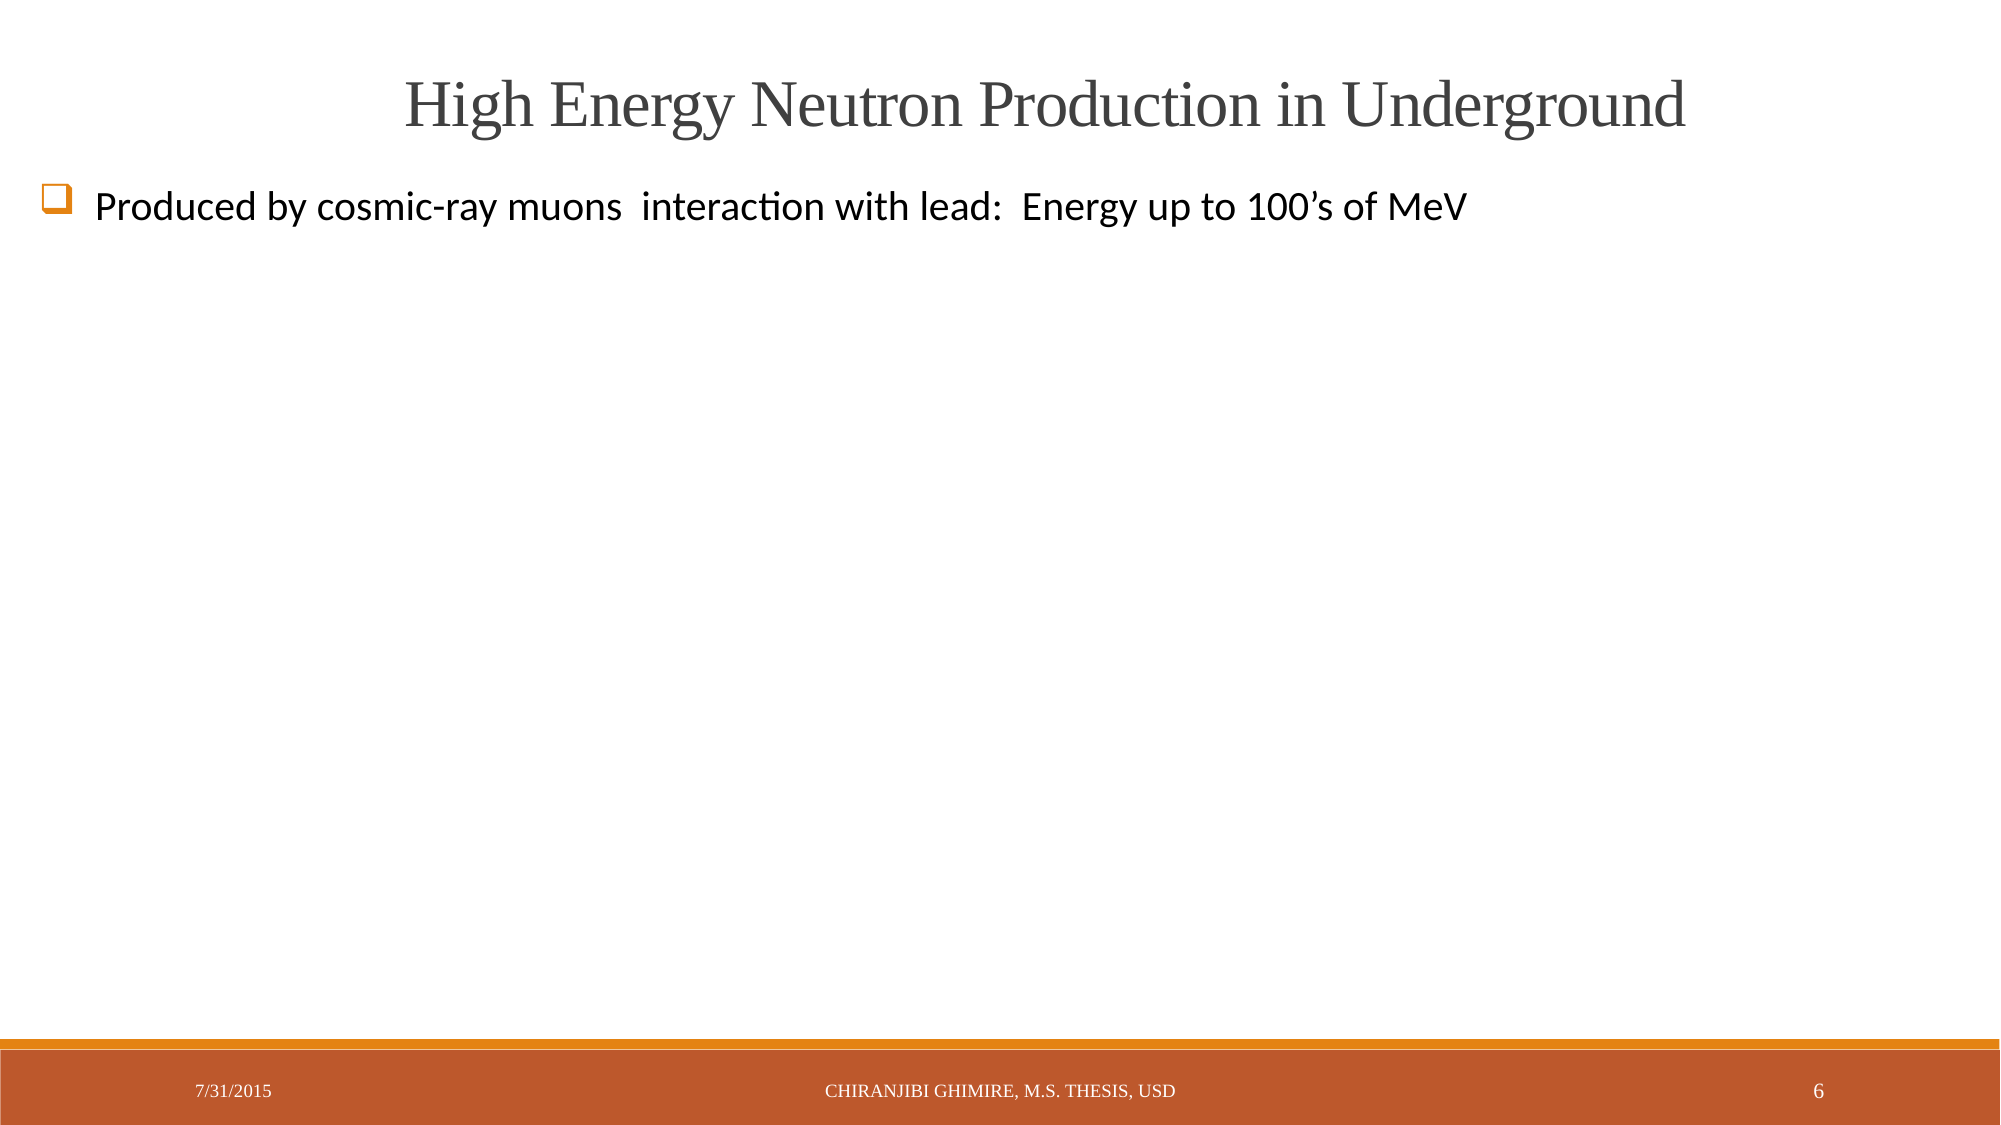

High Energy Neutron Production in Underground
  Produced by cosmic-ray muons  interaction with lead:  Energy up to 100’s of MeV

7/31/2015
Chiranjibi Ghimire, M.S. Thesis, USD
6